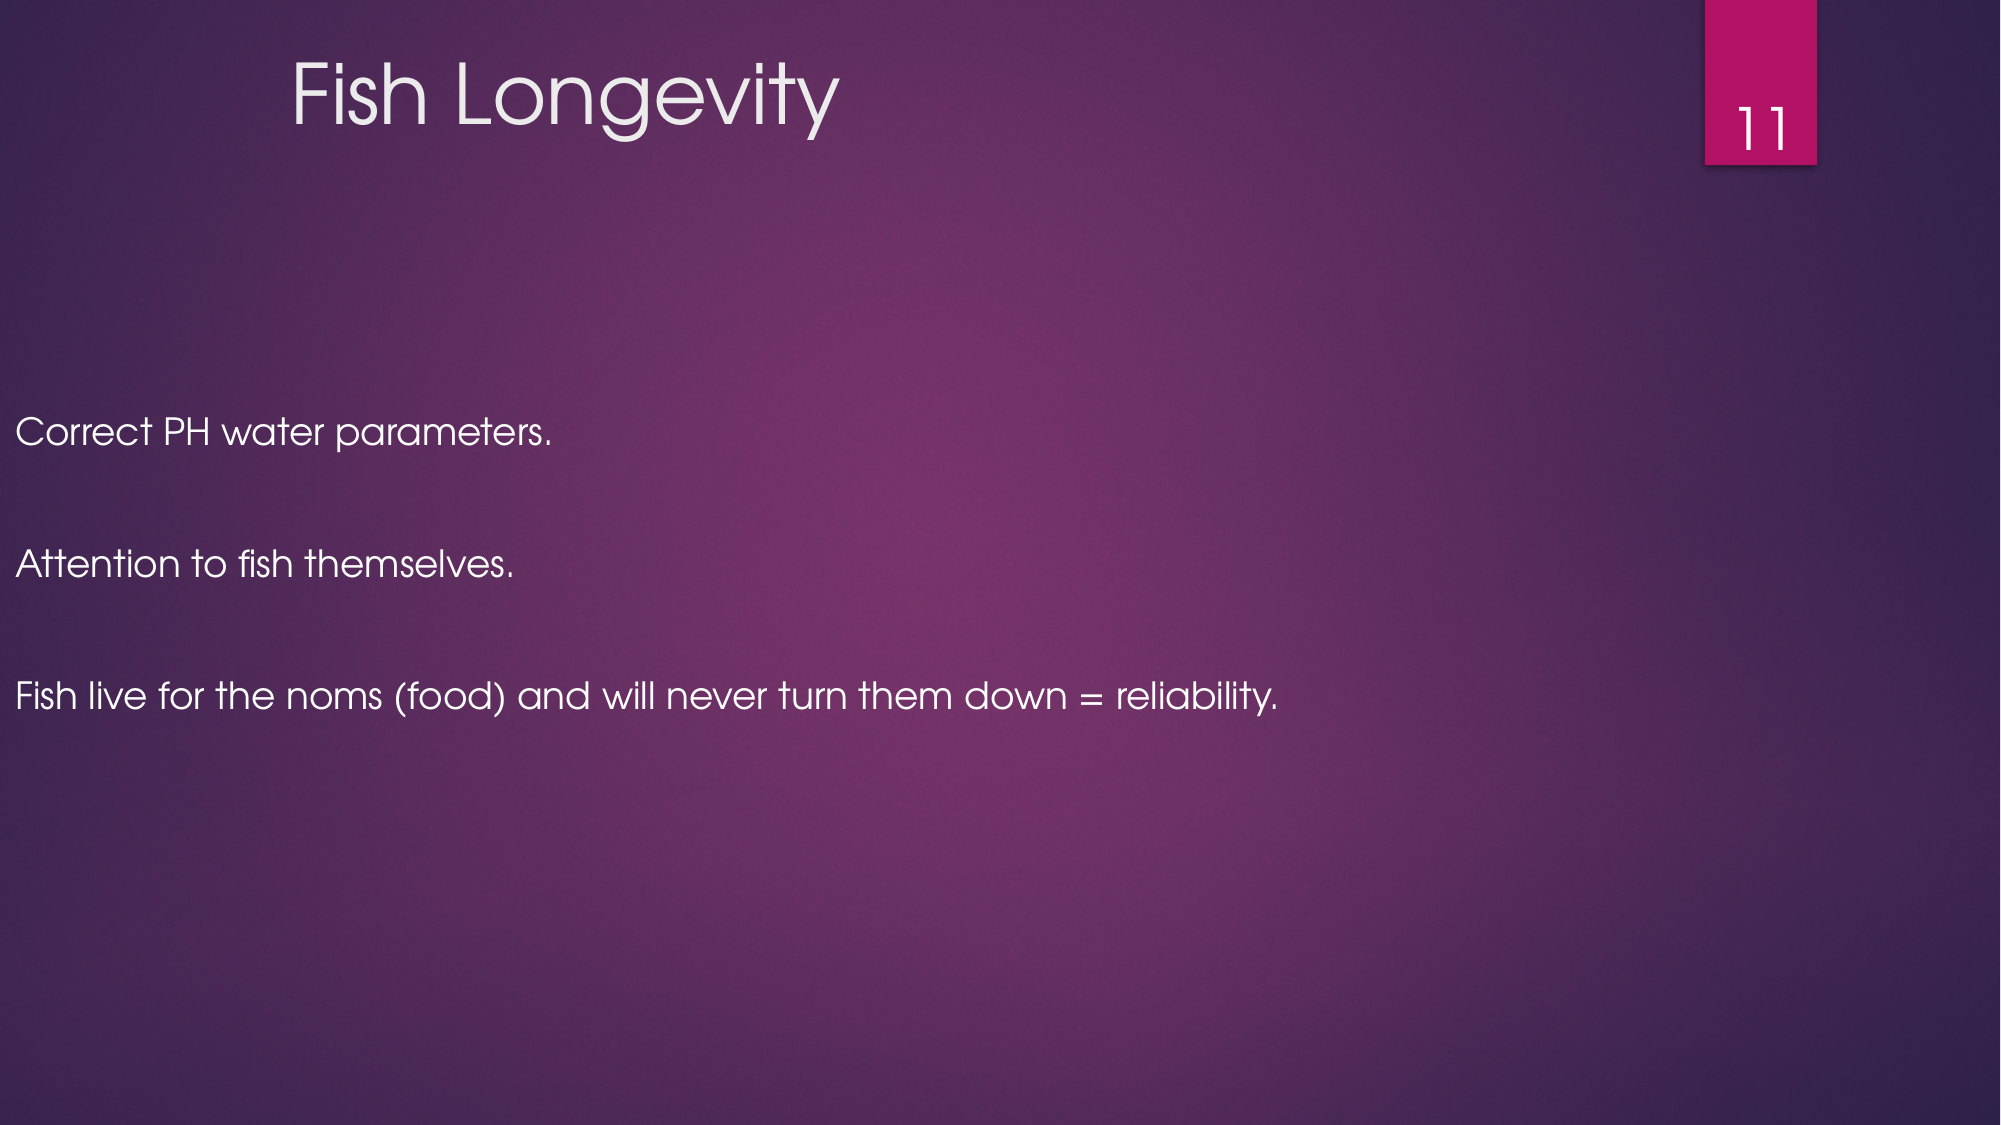

# Fish Longevity
11
Correct PH water parameters.

Attention to fish themselves.

Fish live for the noms (food) and will never turn them down = reliability.